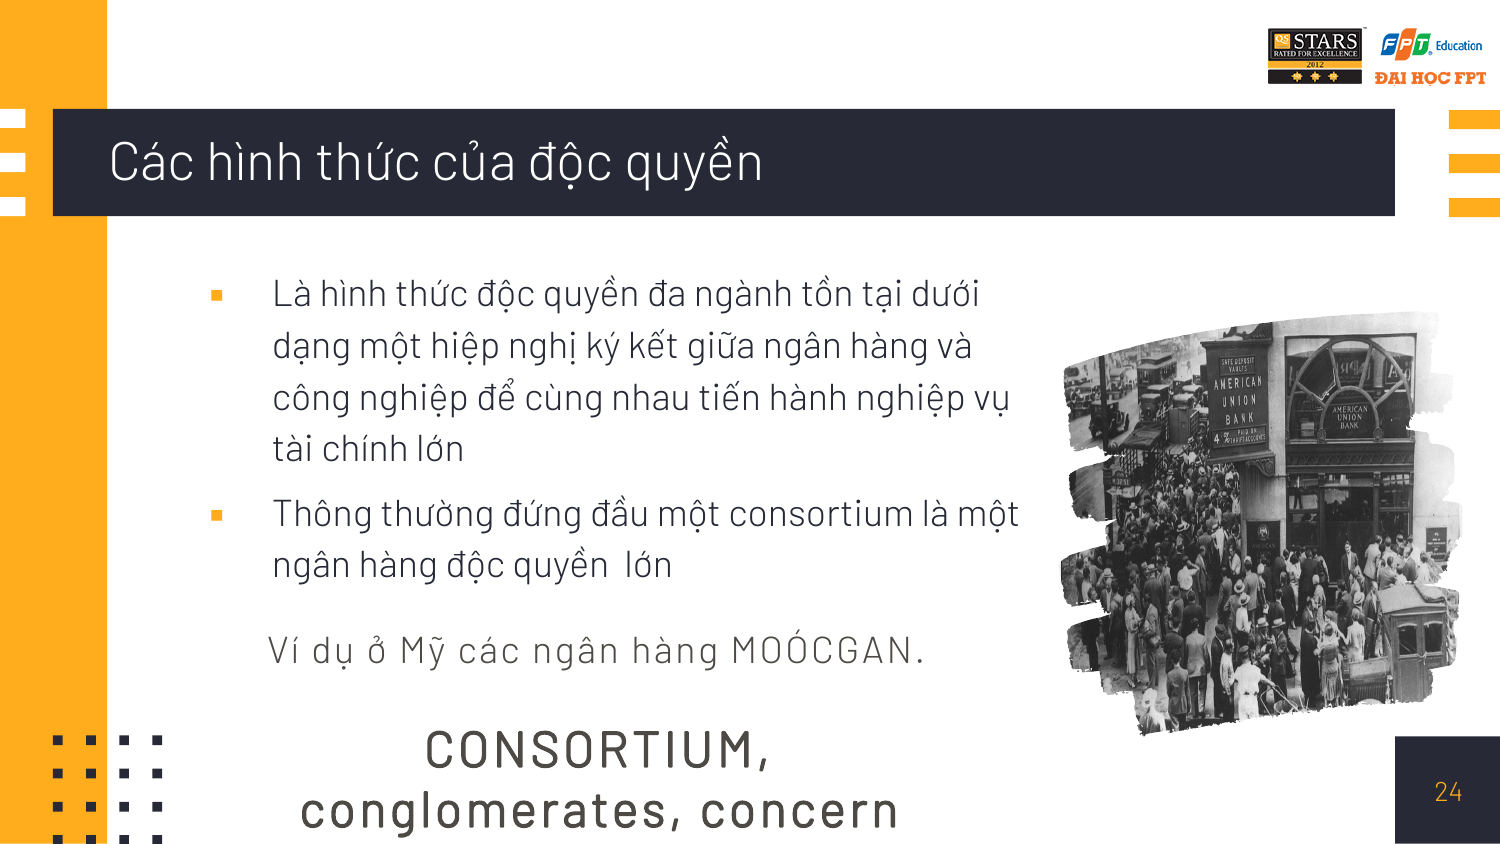

# Các hình thức của độc quyền
Là hình thức độc quyền đa ngành tồn tại dưới dạng một hiệp nghị ký kết giữa ngân hàng và công nghiệp để cùng nhau tiến hành nghiệp vụ tài chính lớn
Thông thường đứng đầu một consortium là một ngân hàng độc quyền  lớn

Ví dụ ở Mỹ các ngân hàng MOÓCGAN.
CONSORTIUM, conglomerates, concern
24